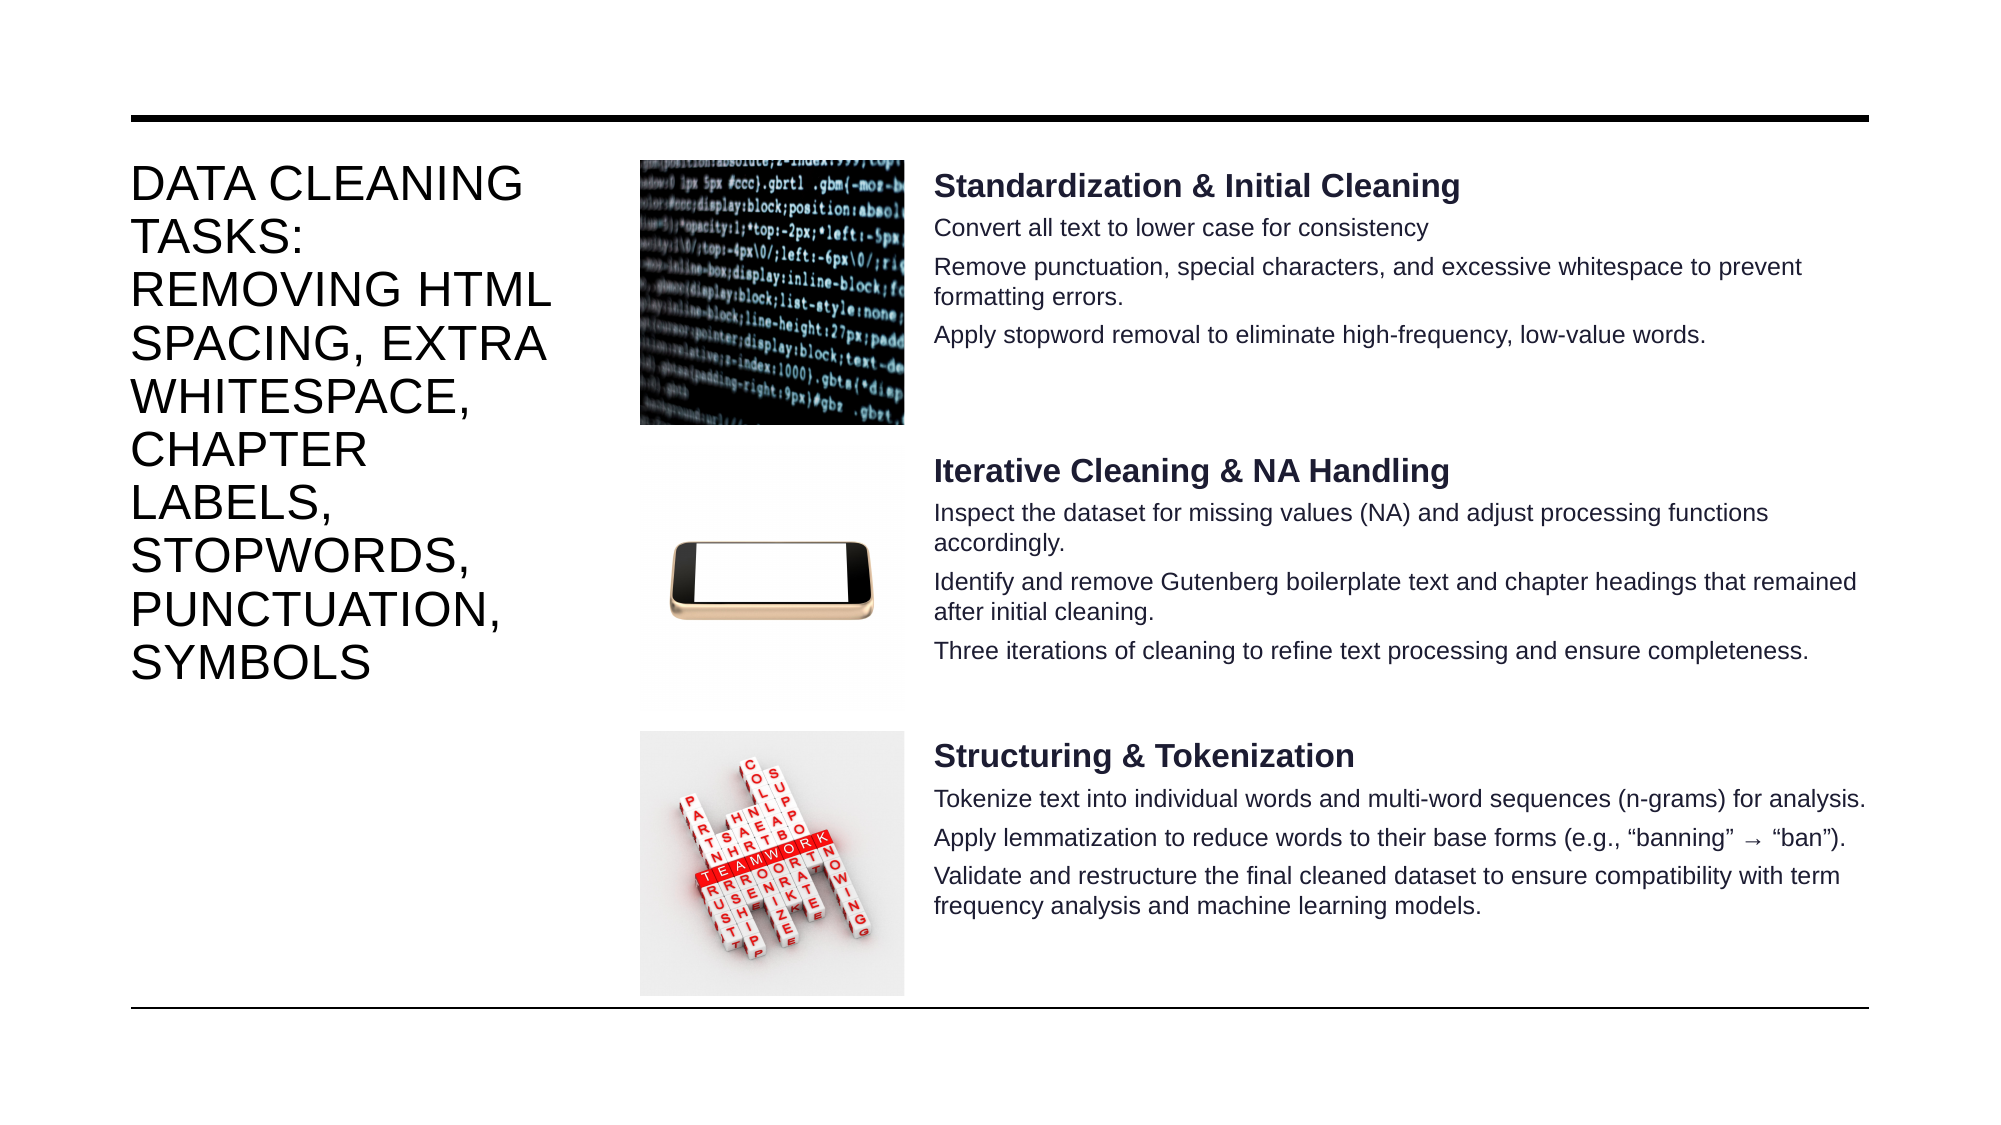

# data cleaning tasks: removing HTML spacing, extra whitespace, chapter labels, stopwords, punctuation, symbols
Standardization & Initial Cleaning
Convert all text to lower case for consistency
Remove punctuation, special characters, and excessive whitespace to prevent formatting errors.
Apply stopword removal to eliminate high-frequency, low-value words.
Iterative Cleaning & NA Handling
Inspect the dataset for missing values (NA) and adjust processing functions accordingly.
Identify and remove Gutenberg boilerplate text and chapter headings that remained after initial cleaning.
Three iterations of cleaning to refine text processing and ensure completeness.
Structuring & Tokenization
Tokenize text into individual words and multi-word sequences (n-grams) for analysis.
Apply lemmatization to reduce words to their base forms (e.g., “banning” → “ban”).
Validate and restructure the final cleaned dataset to ensure compatibility with term frequency analysis and machine learning models.